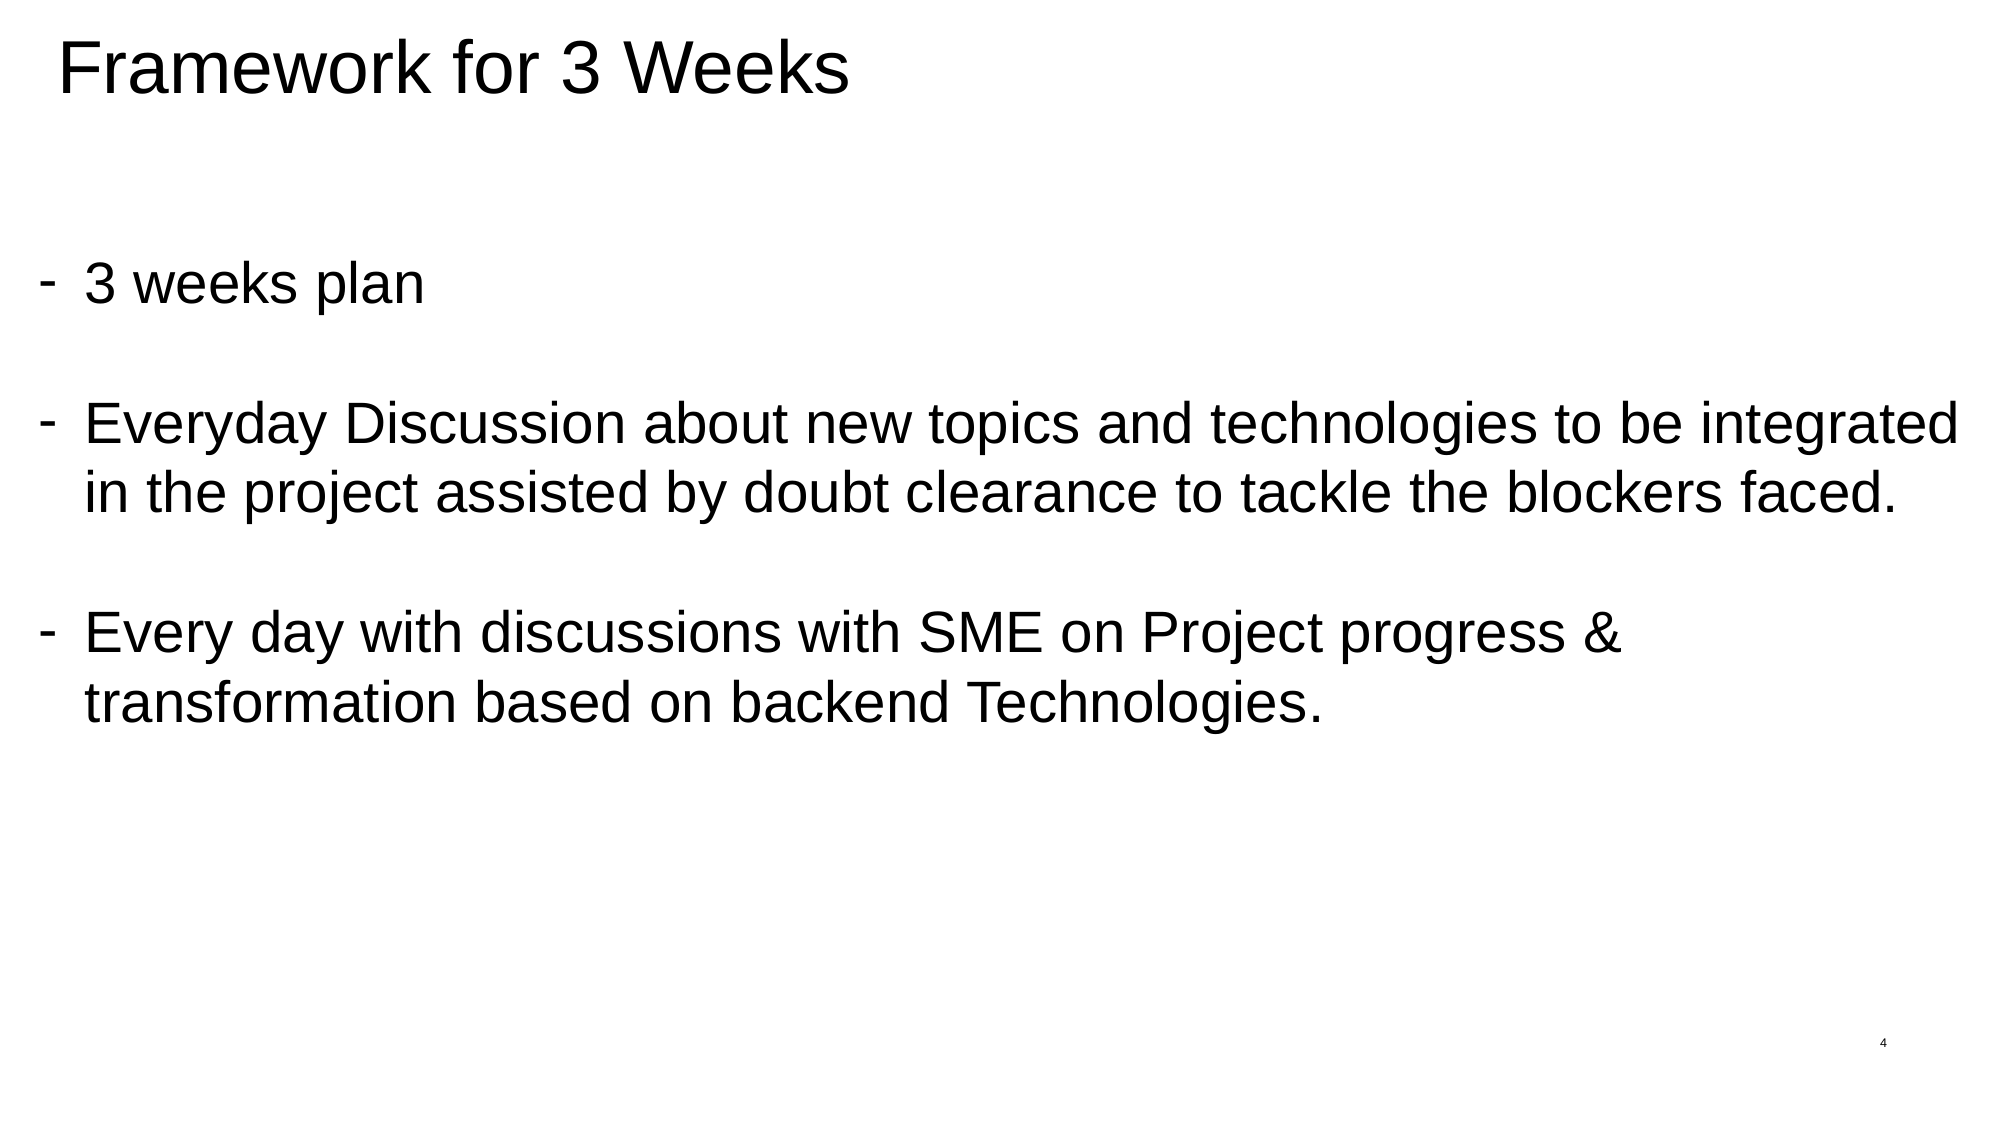

Framework for 3 Weeks

3 weeks plan

Everyday Discussion about new topics and technologies to be integrated in the project assisted by doubt clearance to tackle the blockers faced.

Every day with discussions with SME on Project progress & transformation based on backend Technologies.

4